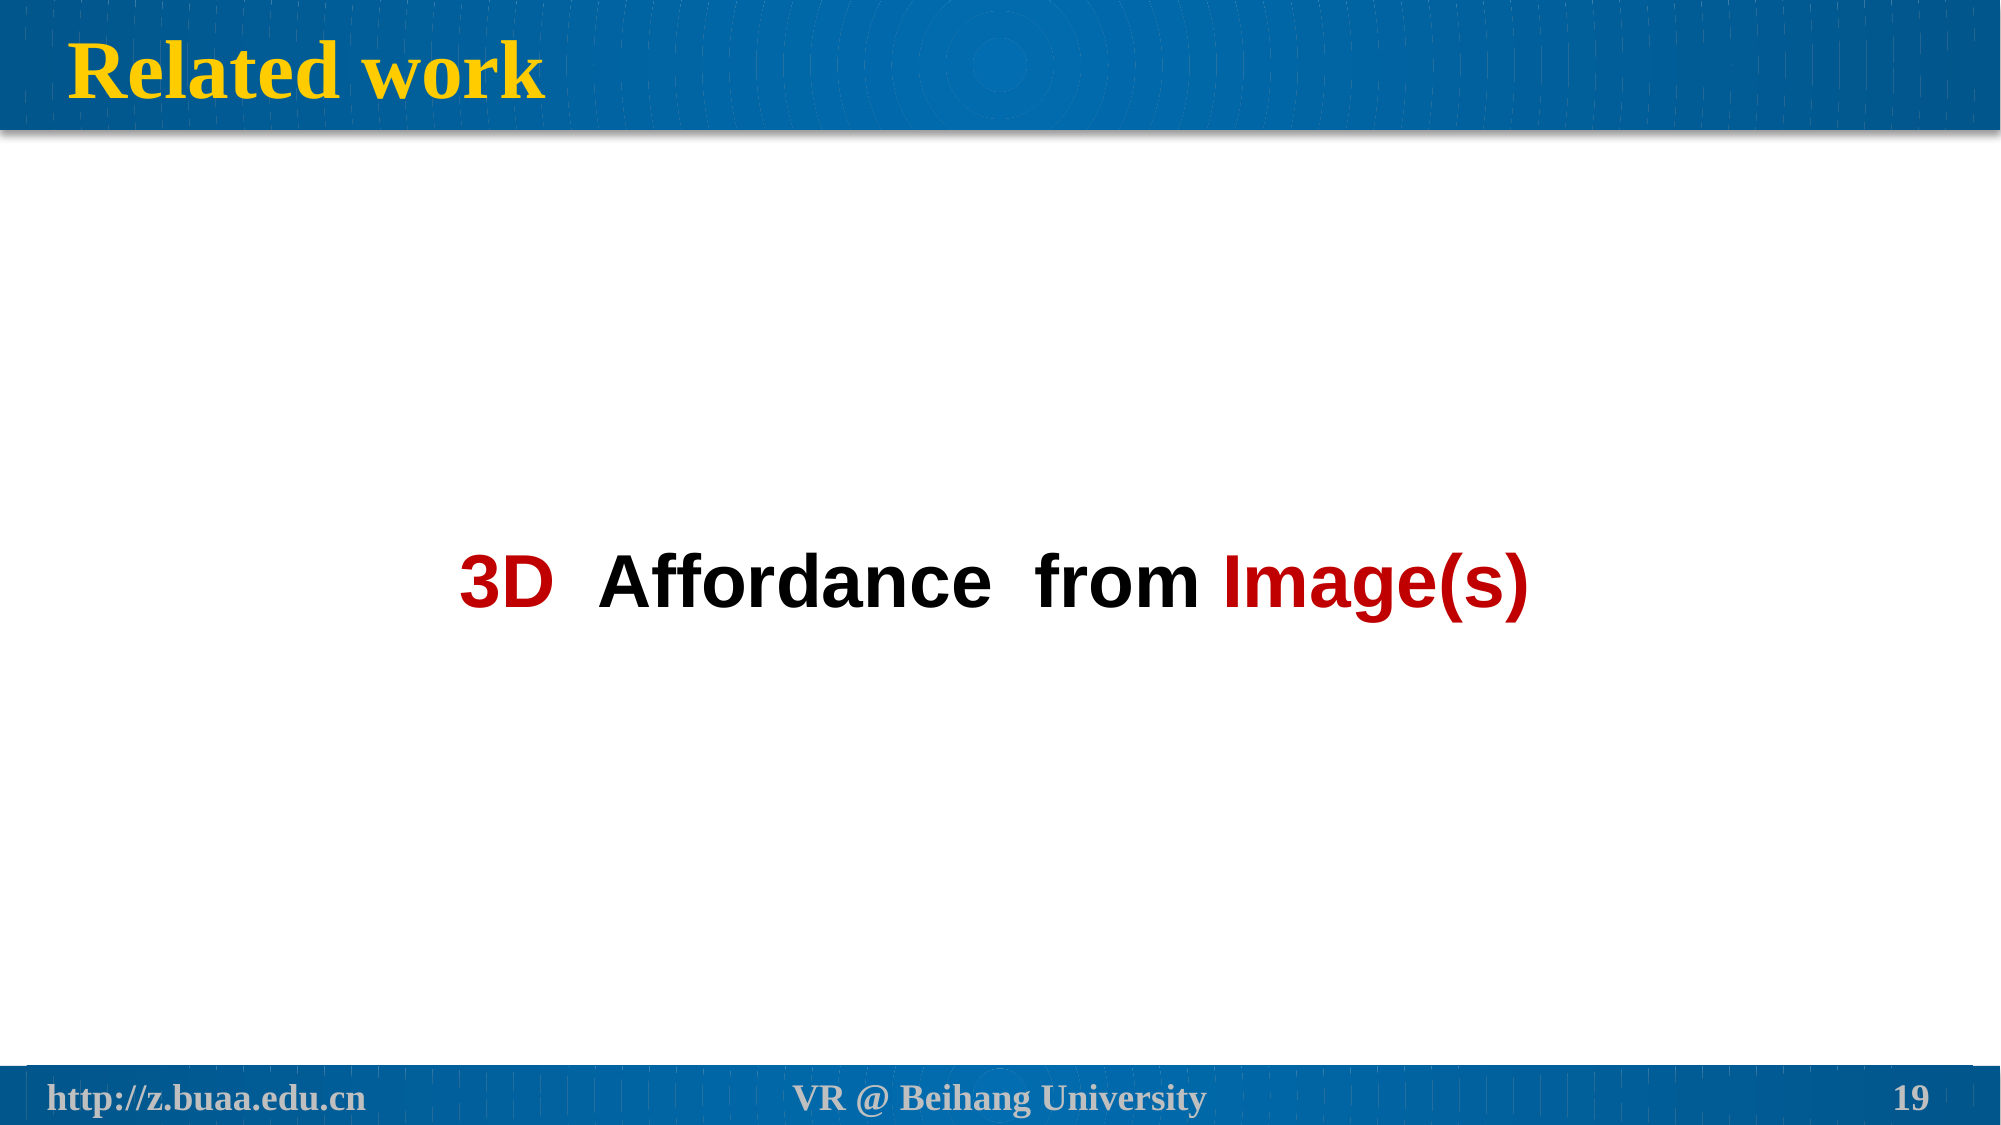

# Related work
3D  Affordance  from Image(s)